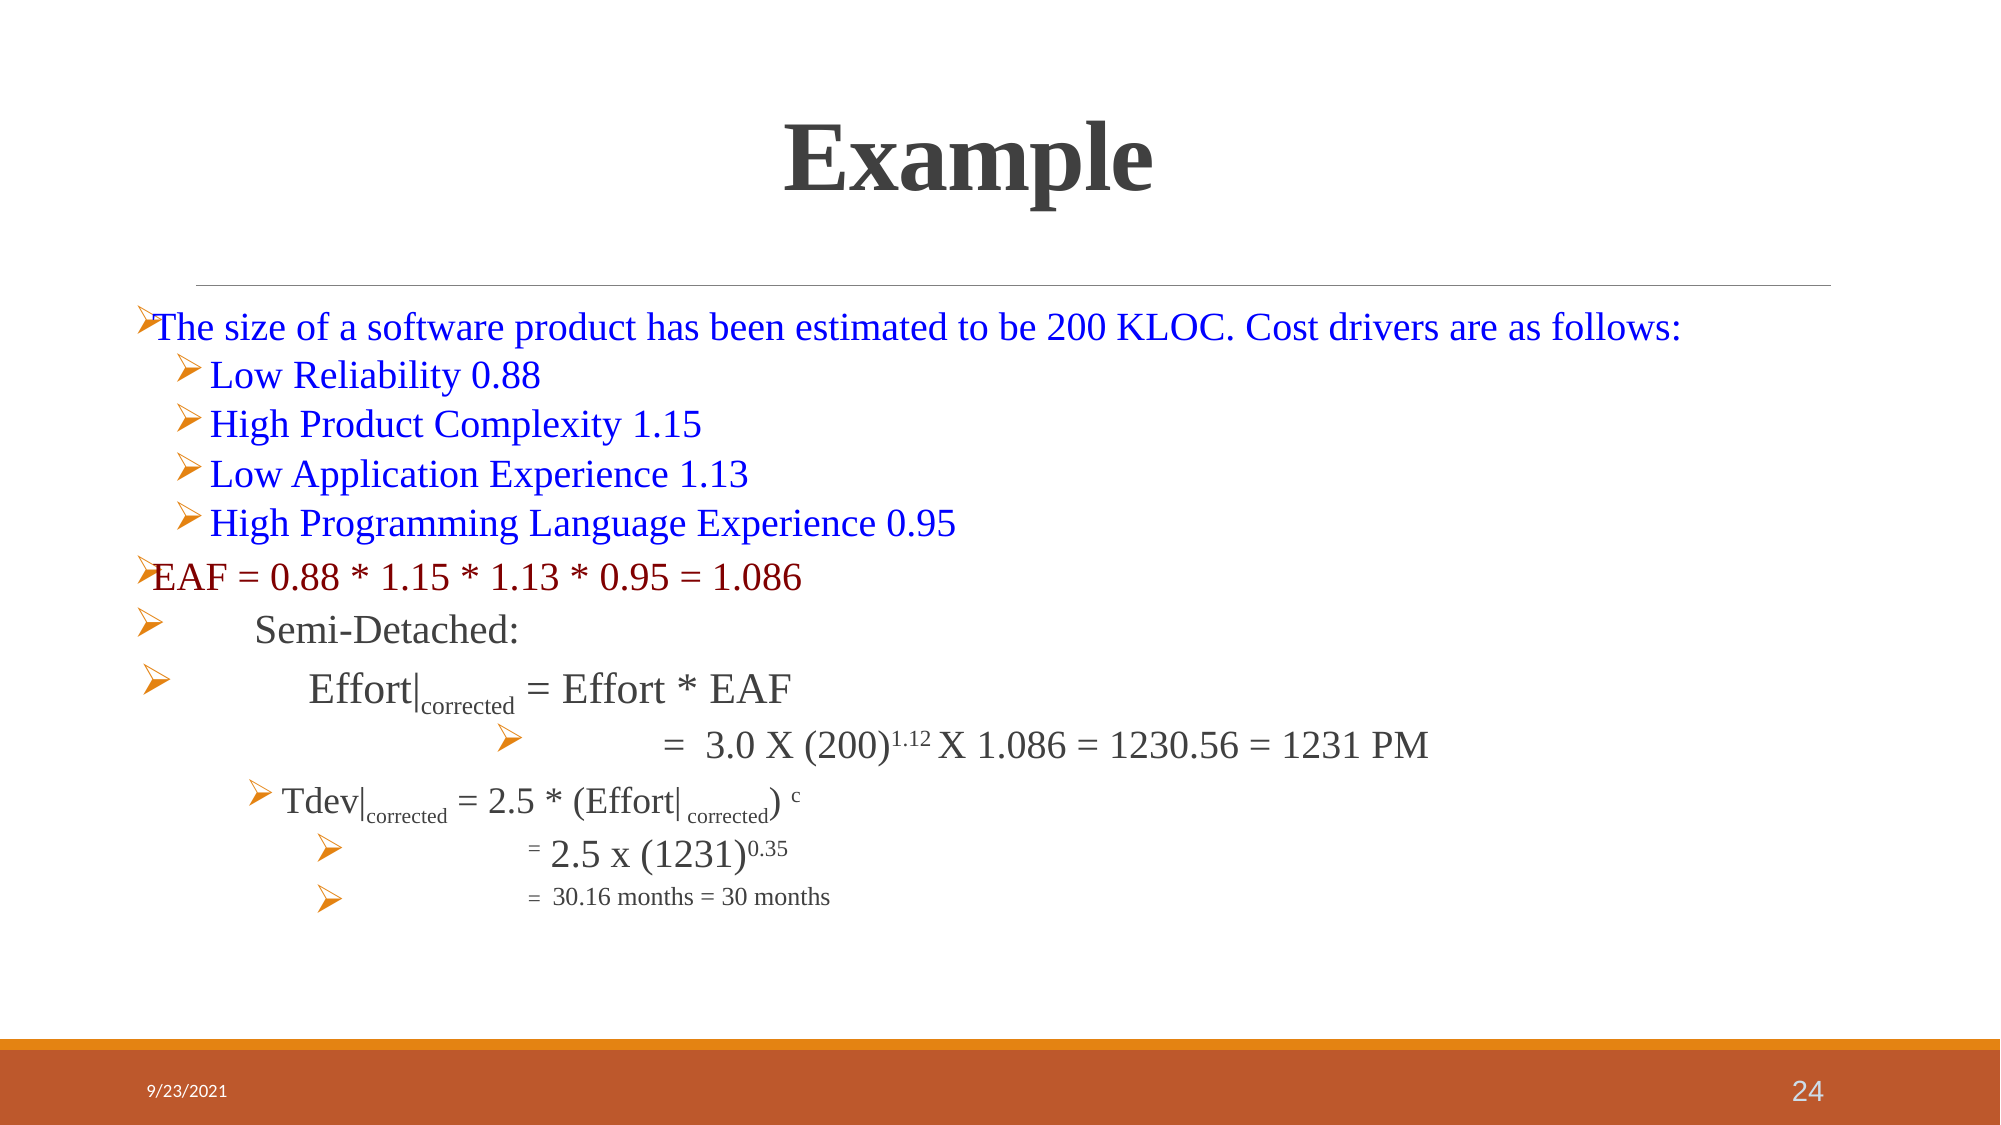

# Example
The size of a software product has been estimated to be 200 KLOC. Cost drivers are as follows:
Low Reliability 0.88
High Product Complexity 1.15
Low Application Experience 1.13
High Programming Language Experience 0.95
EAF = 0.88 * 1.15 * 1.13 * 0.95 = 1.086
Semi-Detached:
Effort|corrected = Effort * EAF
=  3.0 X (200)1.12 X 1.086 = 1230.56 = 1231 PM
Tdev|corrected = 2.5 * (Effort| corrected) c
	= 2.5 x (1231)0.35
	=  30.16 months = 30 months

9/23/2021
24